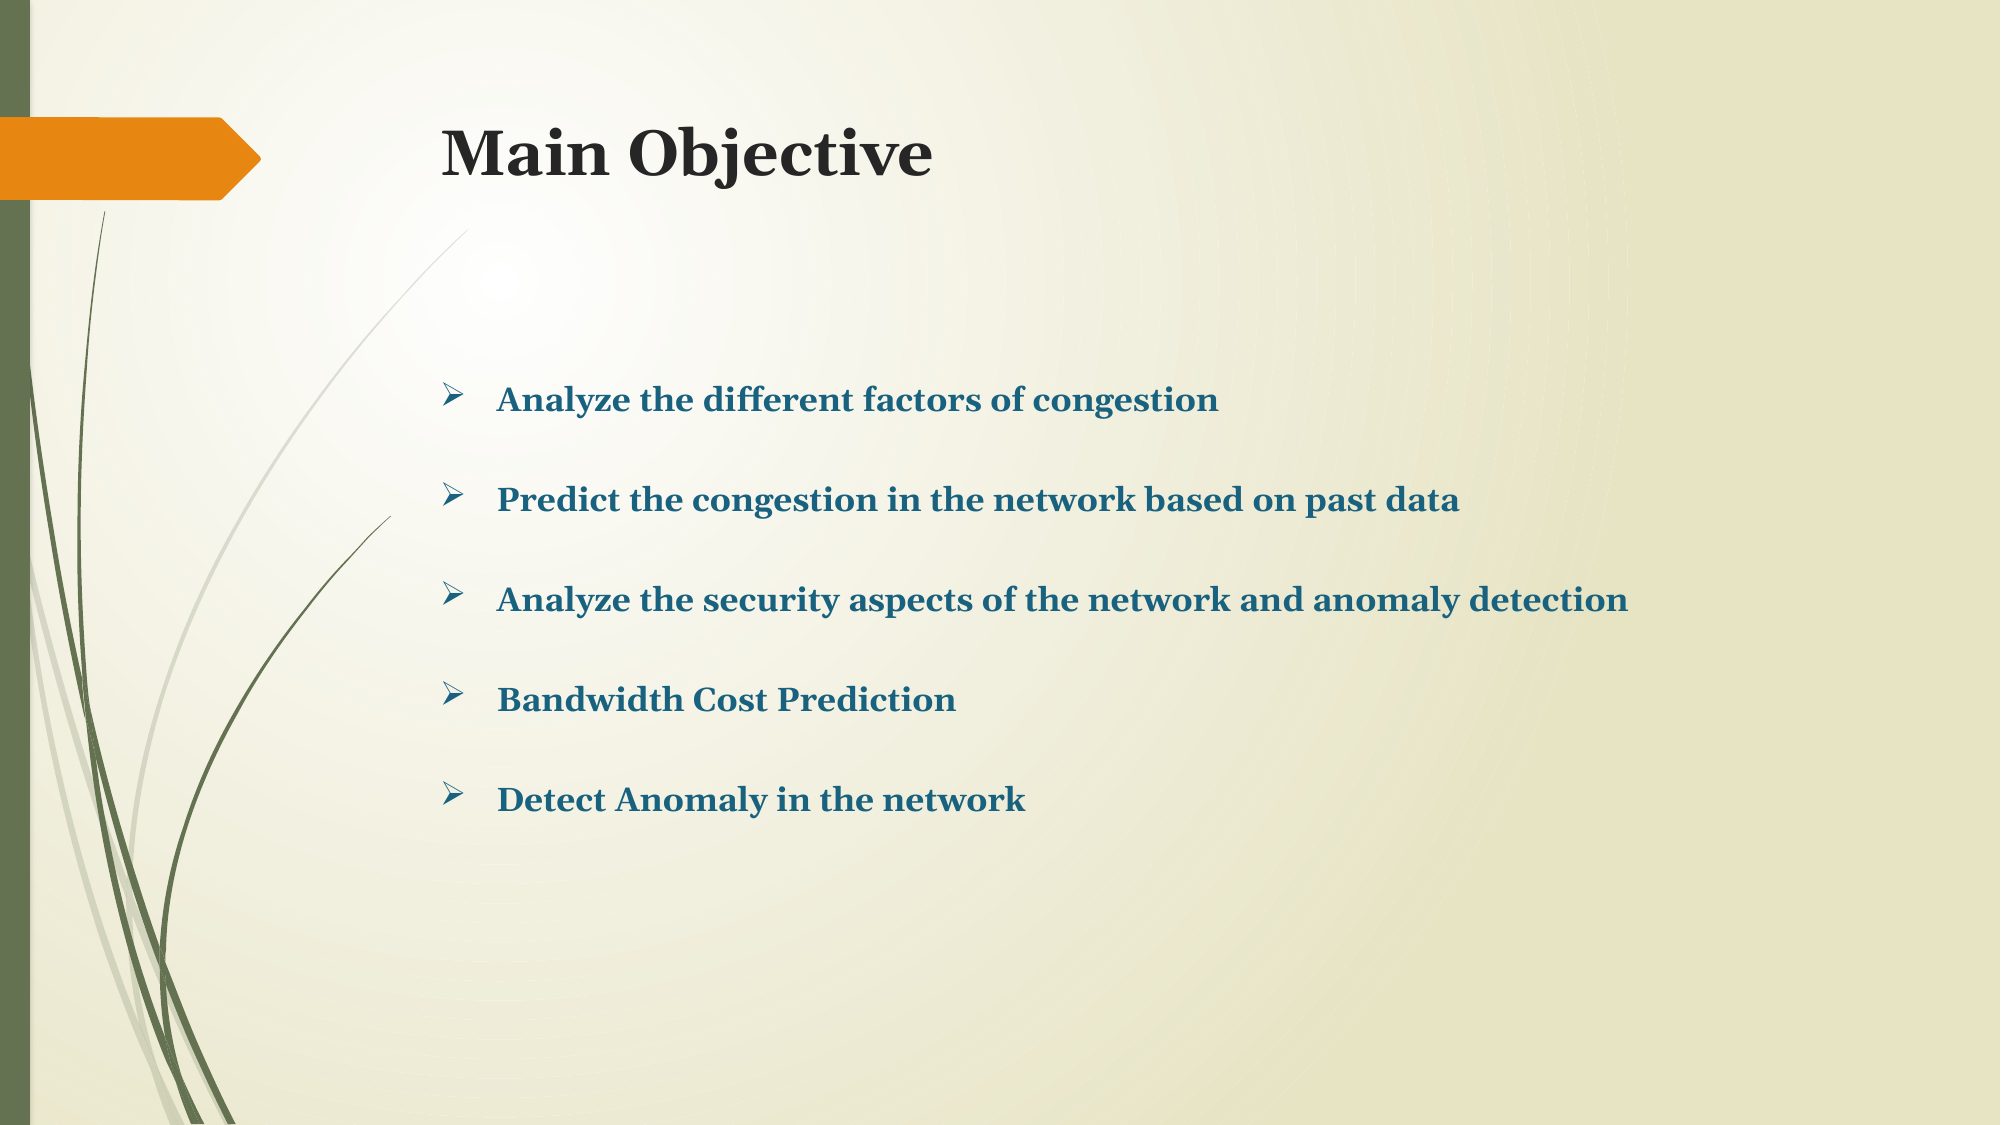

# Main Objective
Analyze the different factors of congestion
Predict the congestion in the network based on past data
Analyze the security aspects of the network and anomaly detection
Bandwidth Cost Prediction
Detect Anomaly in the network